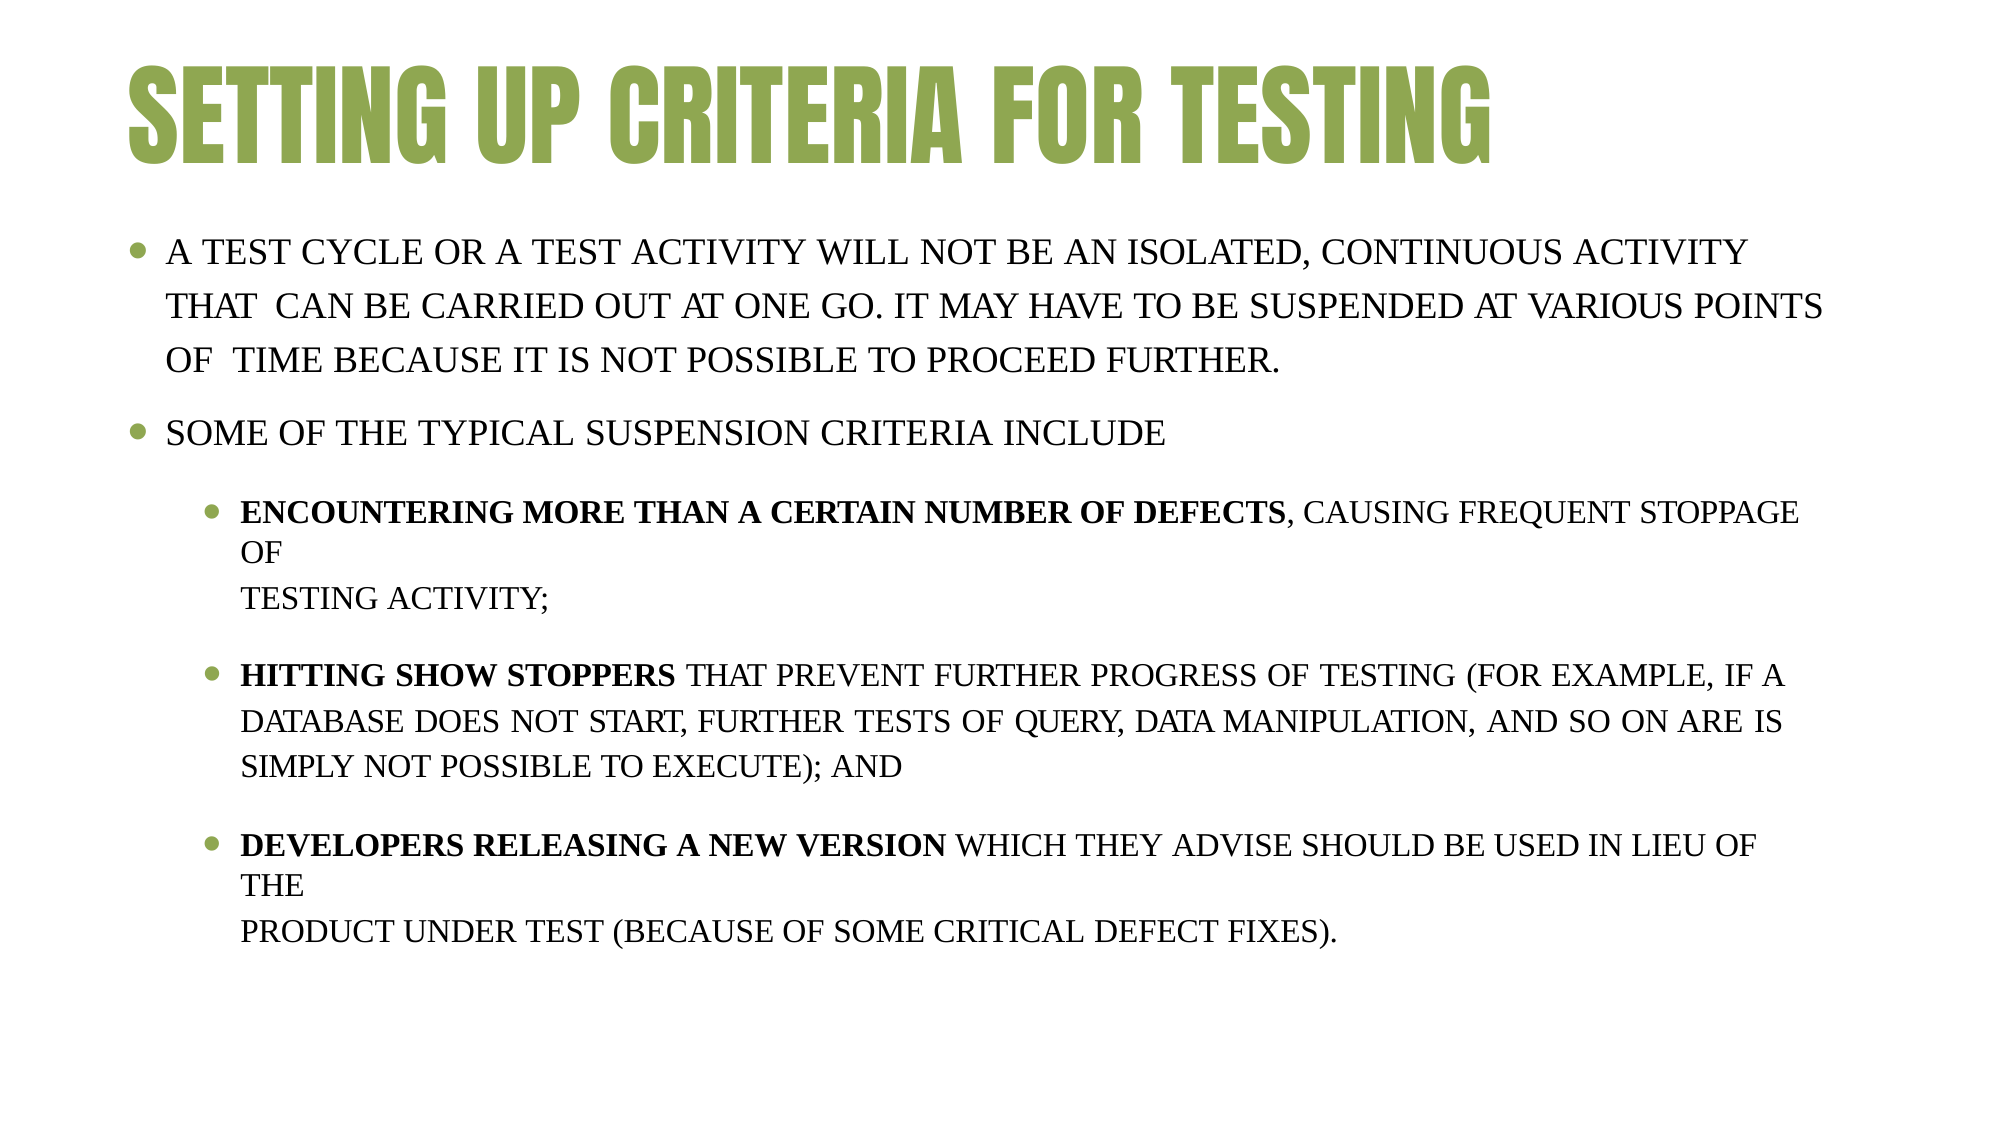

# SETTING UP CRITERIA FOR TESTING
A TEST CYCLE OR A TEST ACTIVITY WILL NOT BE AN ISOLATED, CONTINUOUS ACTIVITY THAT  CAN BE CARRIED OUT AT ONE GO. IT MAY HAVE TO BE SUSPENDED AT VARIOUS POINTS OF  TIME BECAUSE IT IS NOT POSSIBLE TO PROCEED FURTHER.
SOME OF THE TYPICAL SUSPENSION CRITERIA INCLUDE
ENCOUNTERING MORE THAN A CERTAIN NUMBER OF DEFECTS, CAUSING FREQUENT STOPPAGE OF
TESTING ACTIVITY;
HITTING SHOW STOPPERS THAT PREVENT FURTHER PROGRESS OF TESTING (FOR EXAMPLE, IF A  DATABASE DOES NOT START, FURTHER TESTS OF QUERY, DATA MANIPULATION, AND SO ON ARE IS  SIMPLY NOT POSSIBLE TO EXECUTE); AND

DEVELOPERS RELEASING A NEW VERSION WHICH THEY ADVISE SHOULD BE USED IN LIEU OF THE
PRODUCT UNDER TEST (BECAUSE OF SOME CRITICAL DEFECT FIXES).